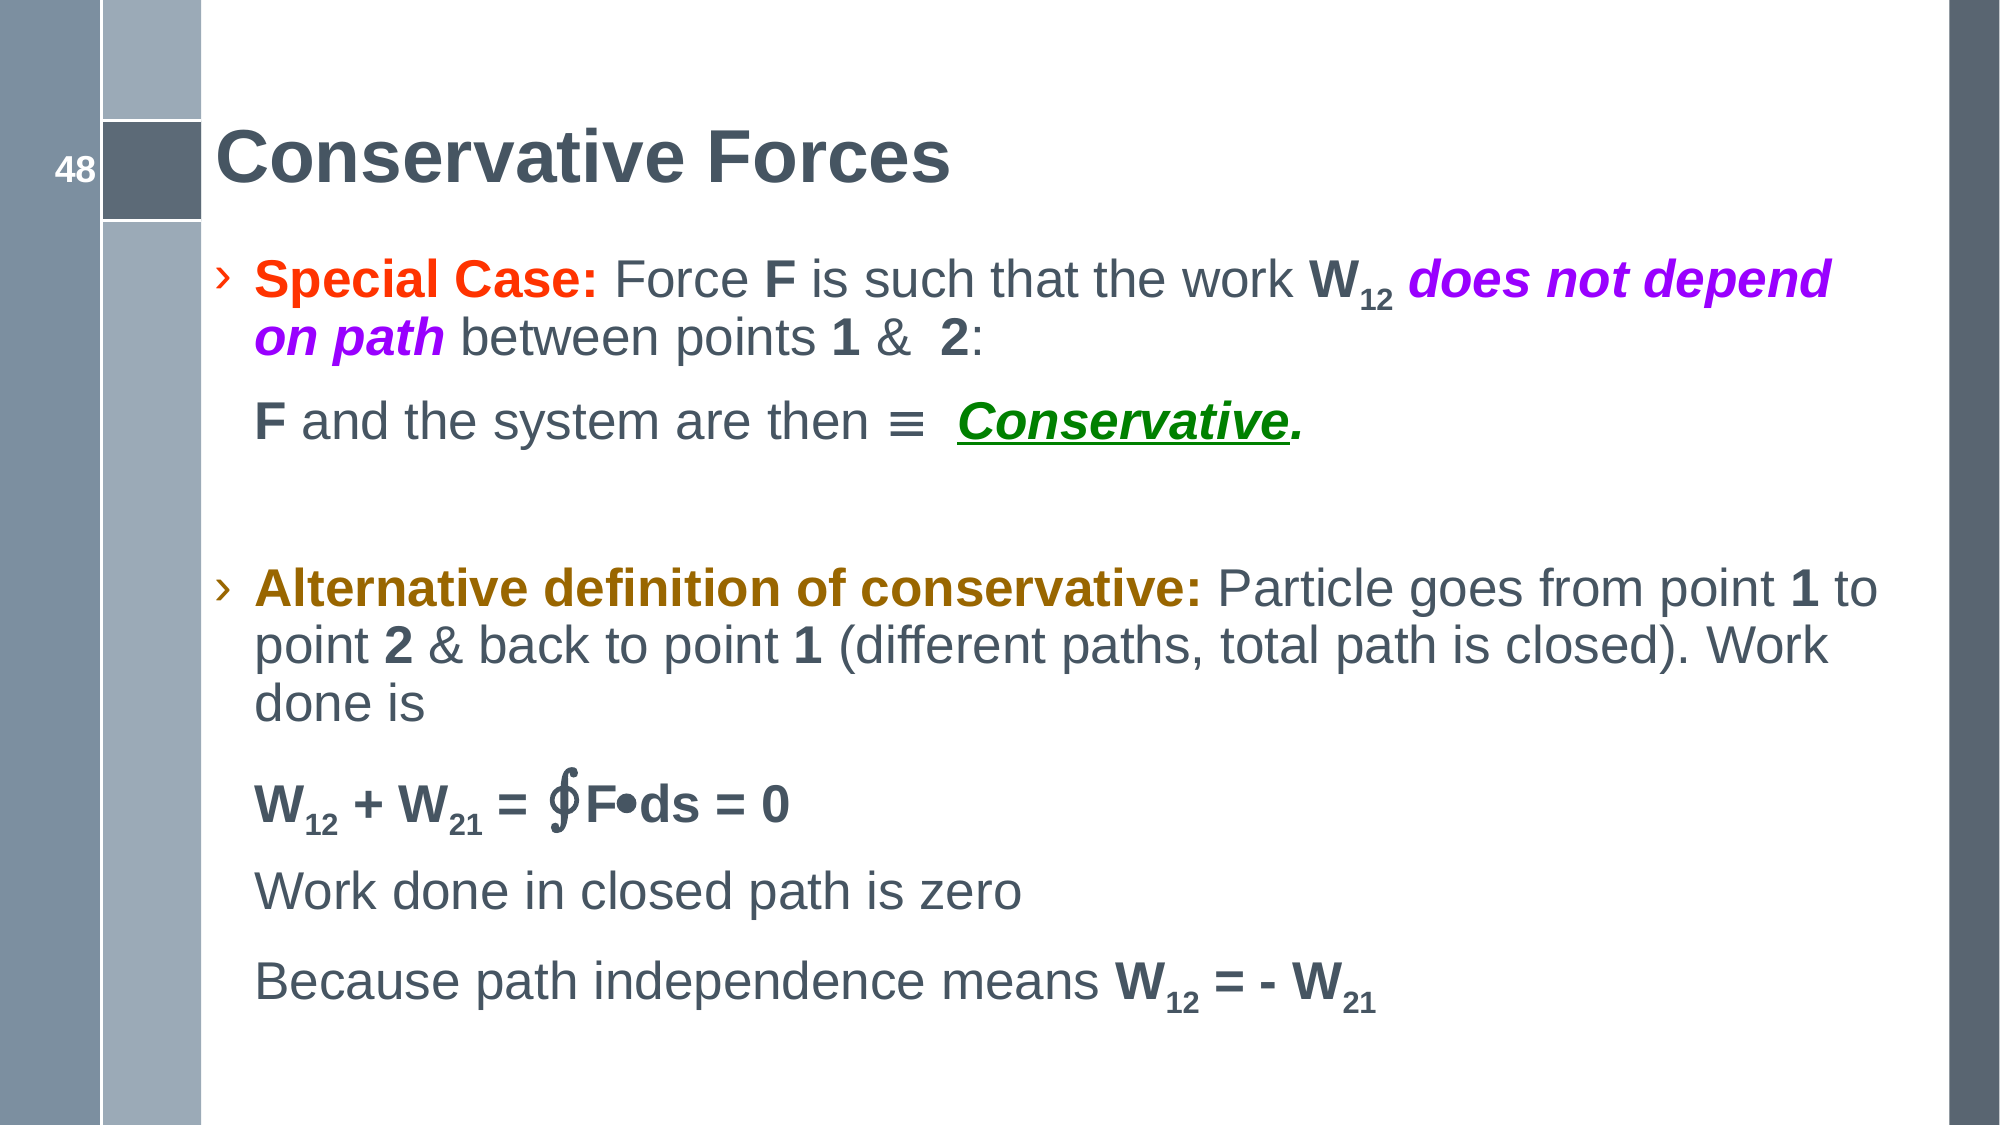

# Conservative Forces
Special Case: Force F is such that the work W12 does not depend on path between points 1 &  2:
	F and the system are then ≡  Conservative.

Alternative definition of conservative: Particle goes from point 1 to point 2 & back to point 1 (different paths, total path is closed). Work done is
			W12 + W21 = ∮F•ds = 0
		Work done in closed path is zero
	Because path independence means W12 = - W21